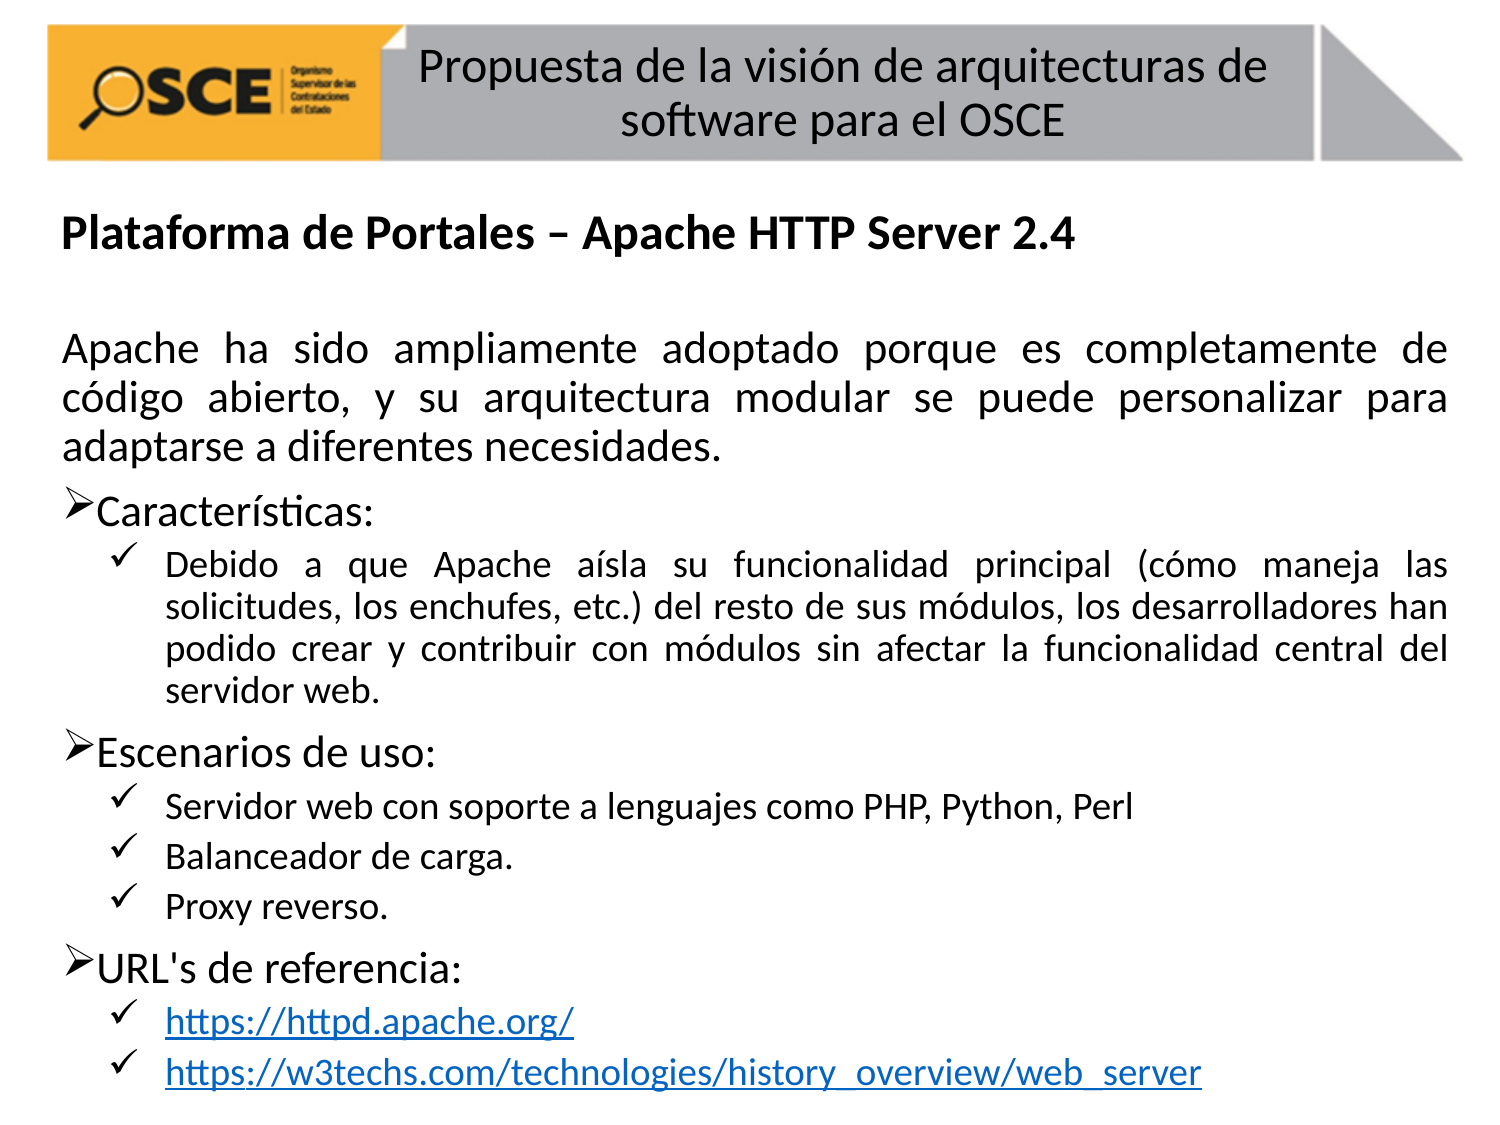

# Propuesta de la visión de arquitecturas de software para el OSCE
Plataforma de Portales – Apache HTTP Server 2.4
Apache ha sido ampliamente adoptado porque es completamente de código abierto, y su arquitectura modular se puede personalizar para adaptarse a diferentes necesidades.
Características:
Debido a que Apache aísla su funcionalidad principal (cómo maneja las solicitudes, los enchufes, etc.) del resto de sus módulos, los desarrolladores han podido crear y contribuir con módulos sin afectar la funcionalidad central del servidor web.
Escenarios de uso:
Servidor web con soporte a lenguajes como PHP, Python, Perl
Balanceador de carga.
Proxy reverso.
URL's de referencia:
https://httpd.apache.org/
https://w3techs.com/technologies/history_overview/web_server